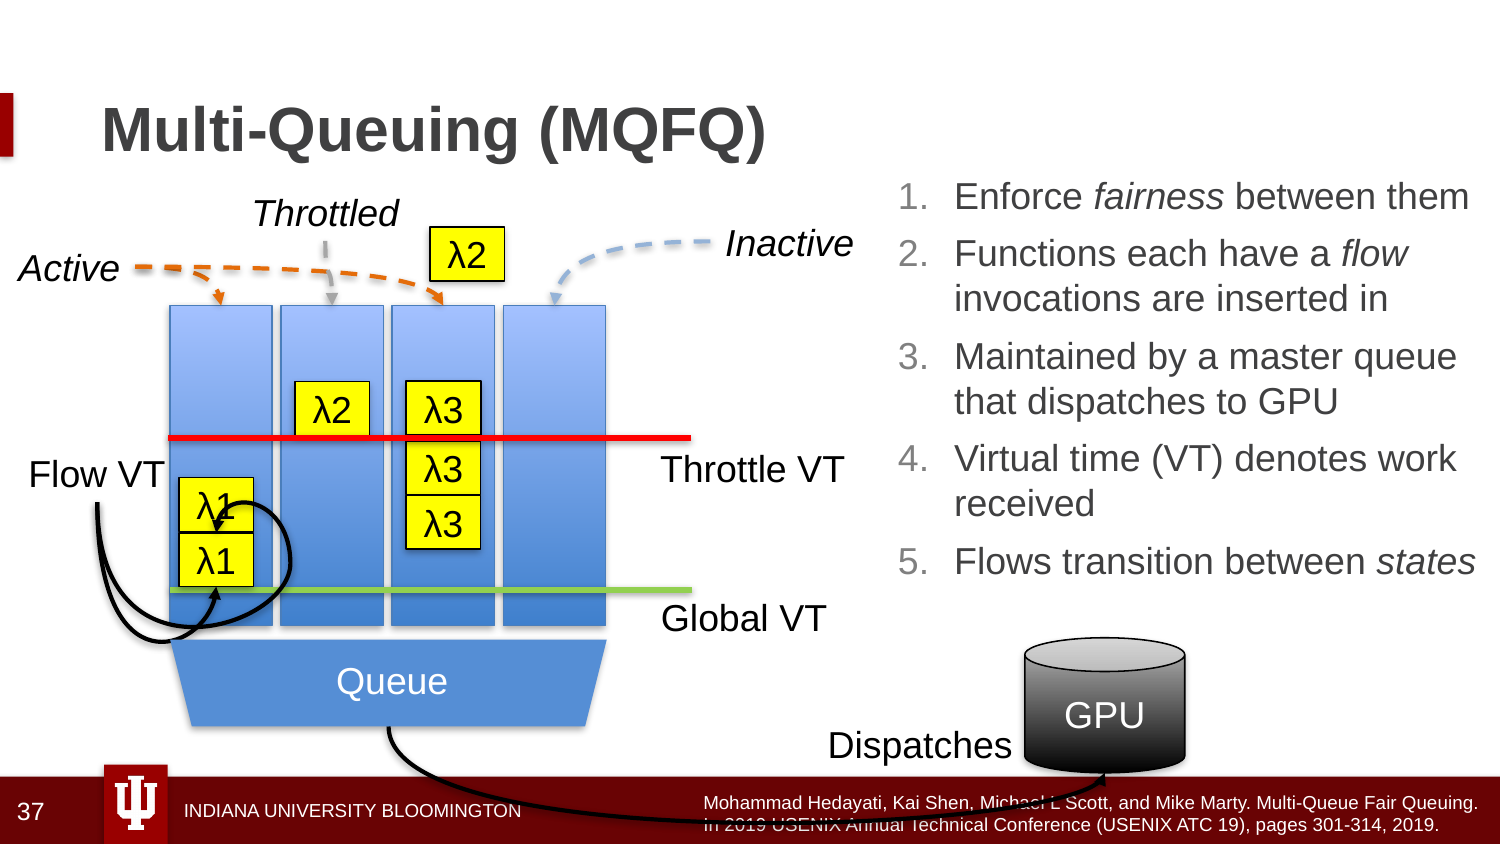

# Multi-Queuing (MQFQ)
Enforce fairness between them
Functions each have a flow invocations are inserted in
Maintained by a master queue that dispatches to GPU
Virtual time (VT) denotes work received
Flows transition between states
Throttled
Inactive
Active
λ2

λ2

λ3
λ3

Throttle VT
Flow VT
λ1
λ3
λ1
Global VT
GPU

Queue
Dispatches
Mohammad Hedayati, Kai Shen, Michael L Scott, and Mike Marty. Multi-Queue Fair Queuing.
In 2019 USENIX Annual Technical Conference (USENIX ATC 19), pages 301-314, 2019.
37